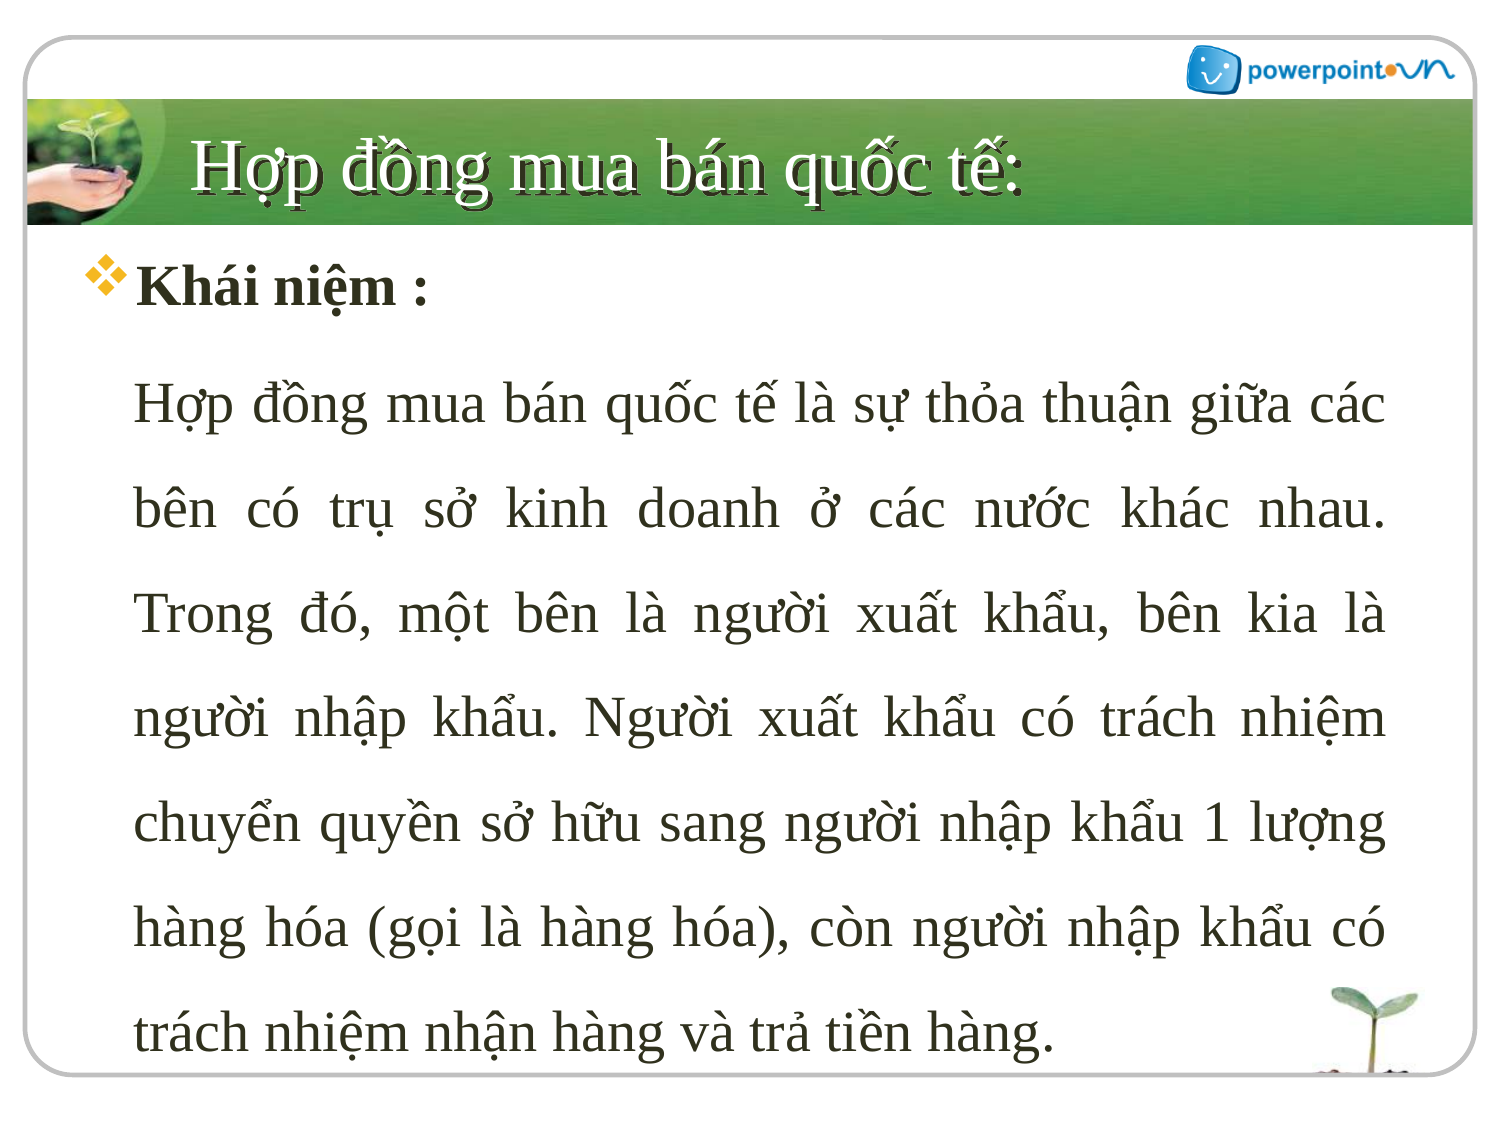

# Hợp đồng mua bán quốc tế:
Khái niệm :
Hợp đồng mua bán quốc tế là sự thỏa thuận giữa các bên có trụ sở kinh doanh ở các nước khác nhau. Trong đó, một bên là người xuất khẩu, bên kia là người nhập khẩu. Người xuất khẩu có trách nhiệm chuyển quyền sở hữu sang người nhập khẩu 1 lượng hàng hóa (gọi là hàng hóa), còn người nhập khẩu có trách nhiệm nhận hàng và trả tiền hàng.